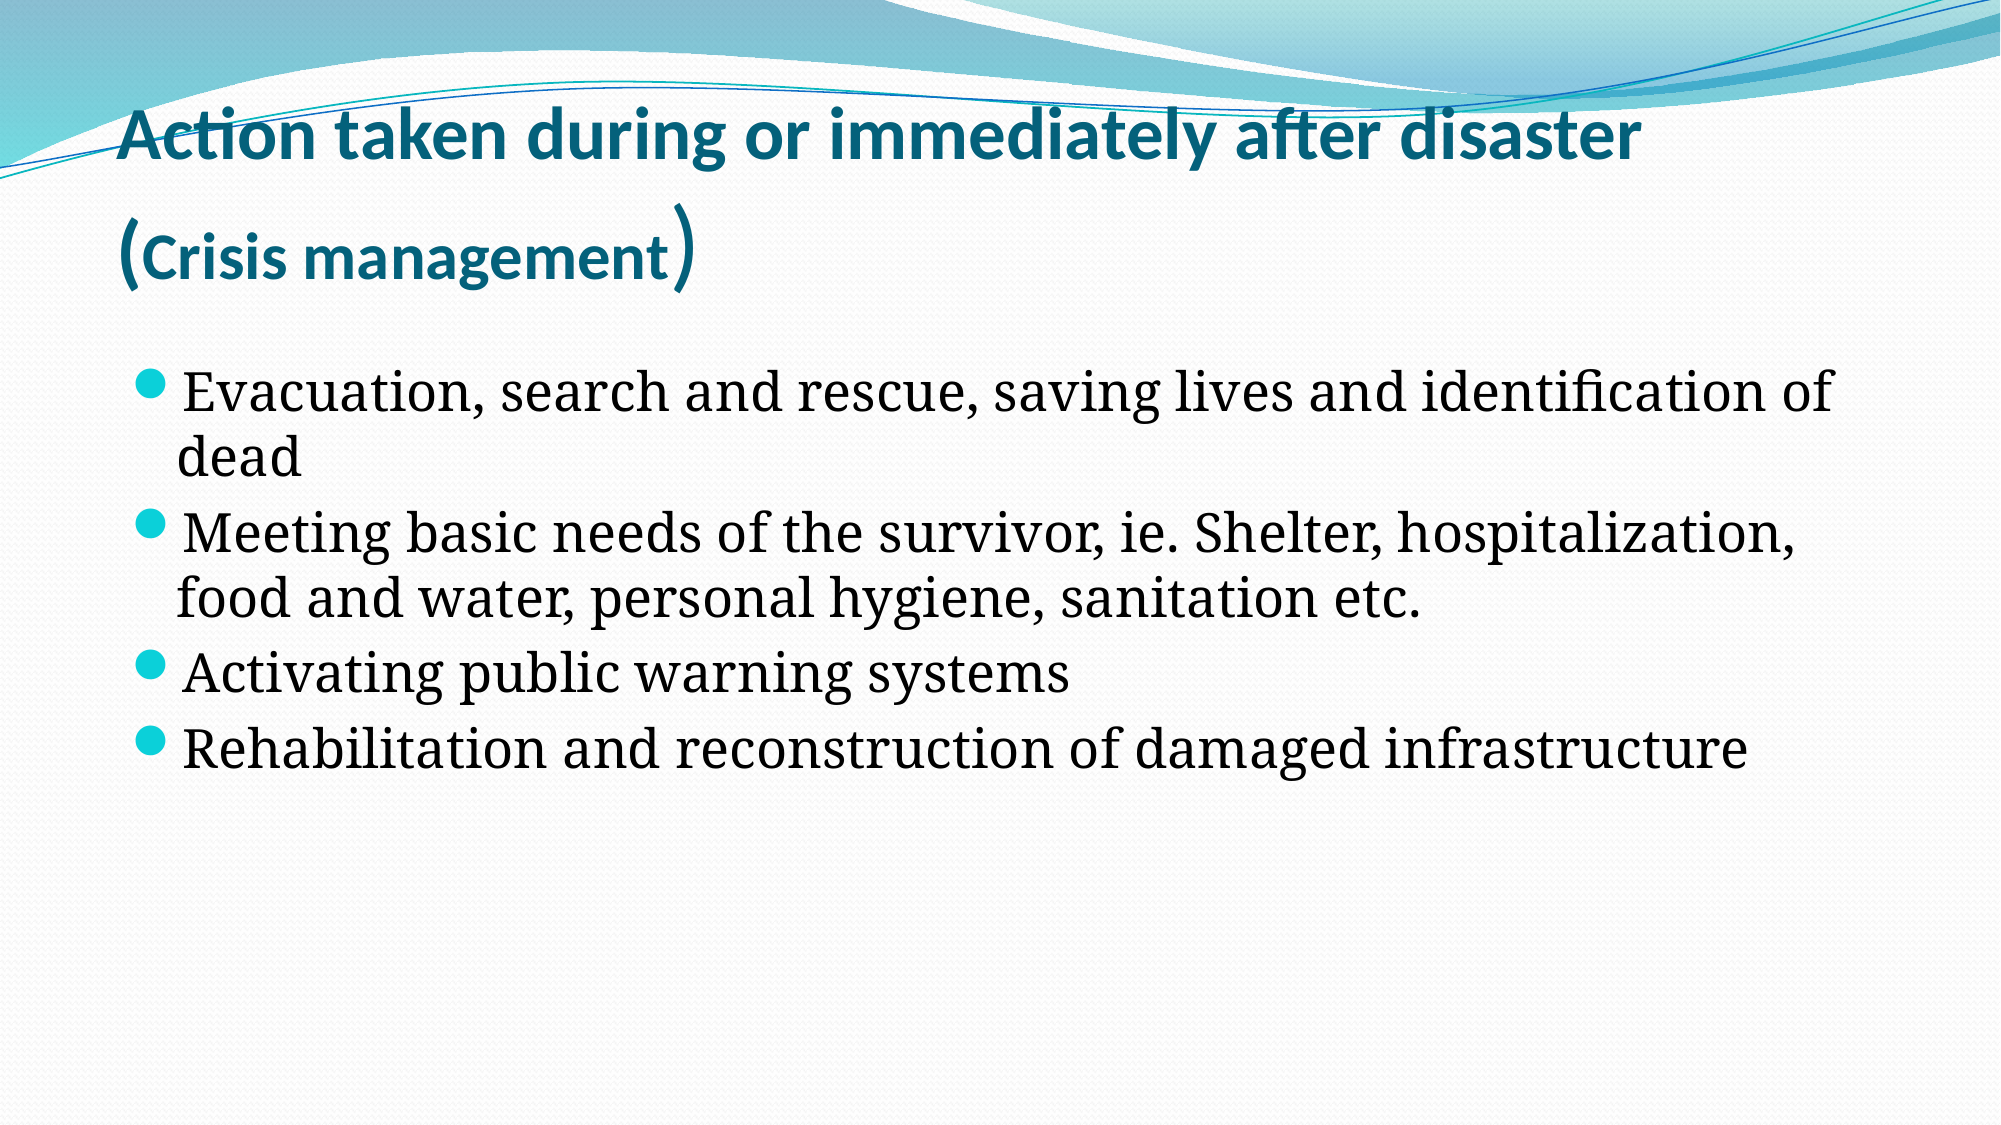

# Action taken during or immediately after disaster (Crisis management)
Evacuation, search and rescue, saving lives and identification of dead
Meeting basic needs of the survivor, ie. Shelter, hospitalization, food and water, personal hygiene, sanitation etc.
Activating public warning systems
Rehabilitation and reconstruction of damaged infrastructure